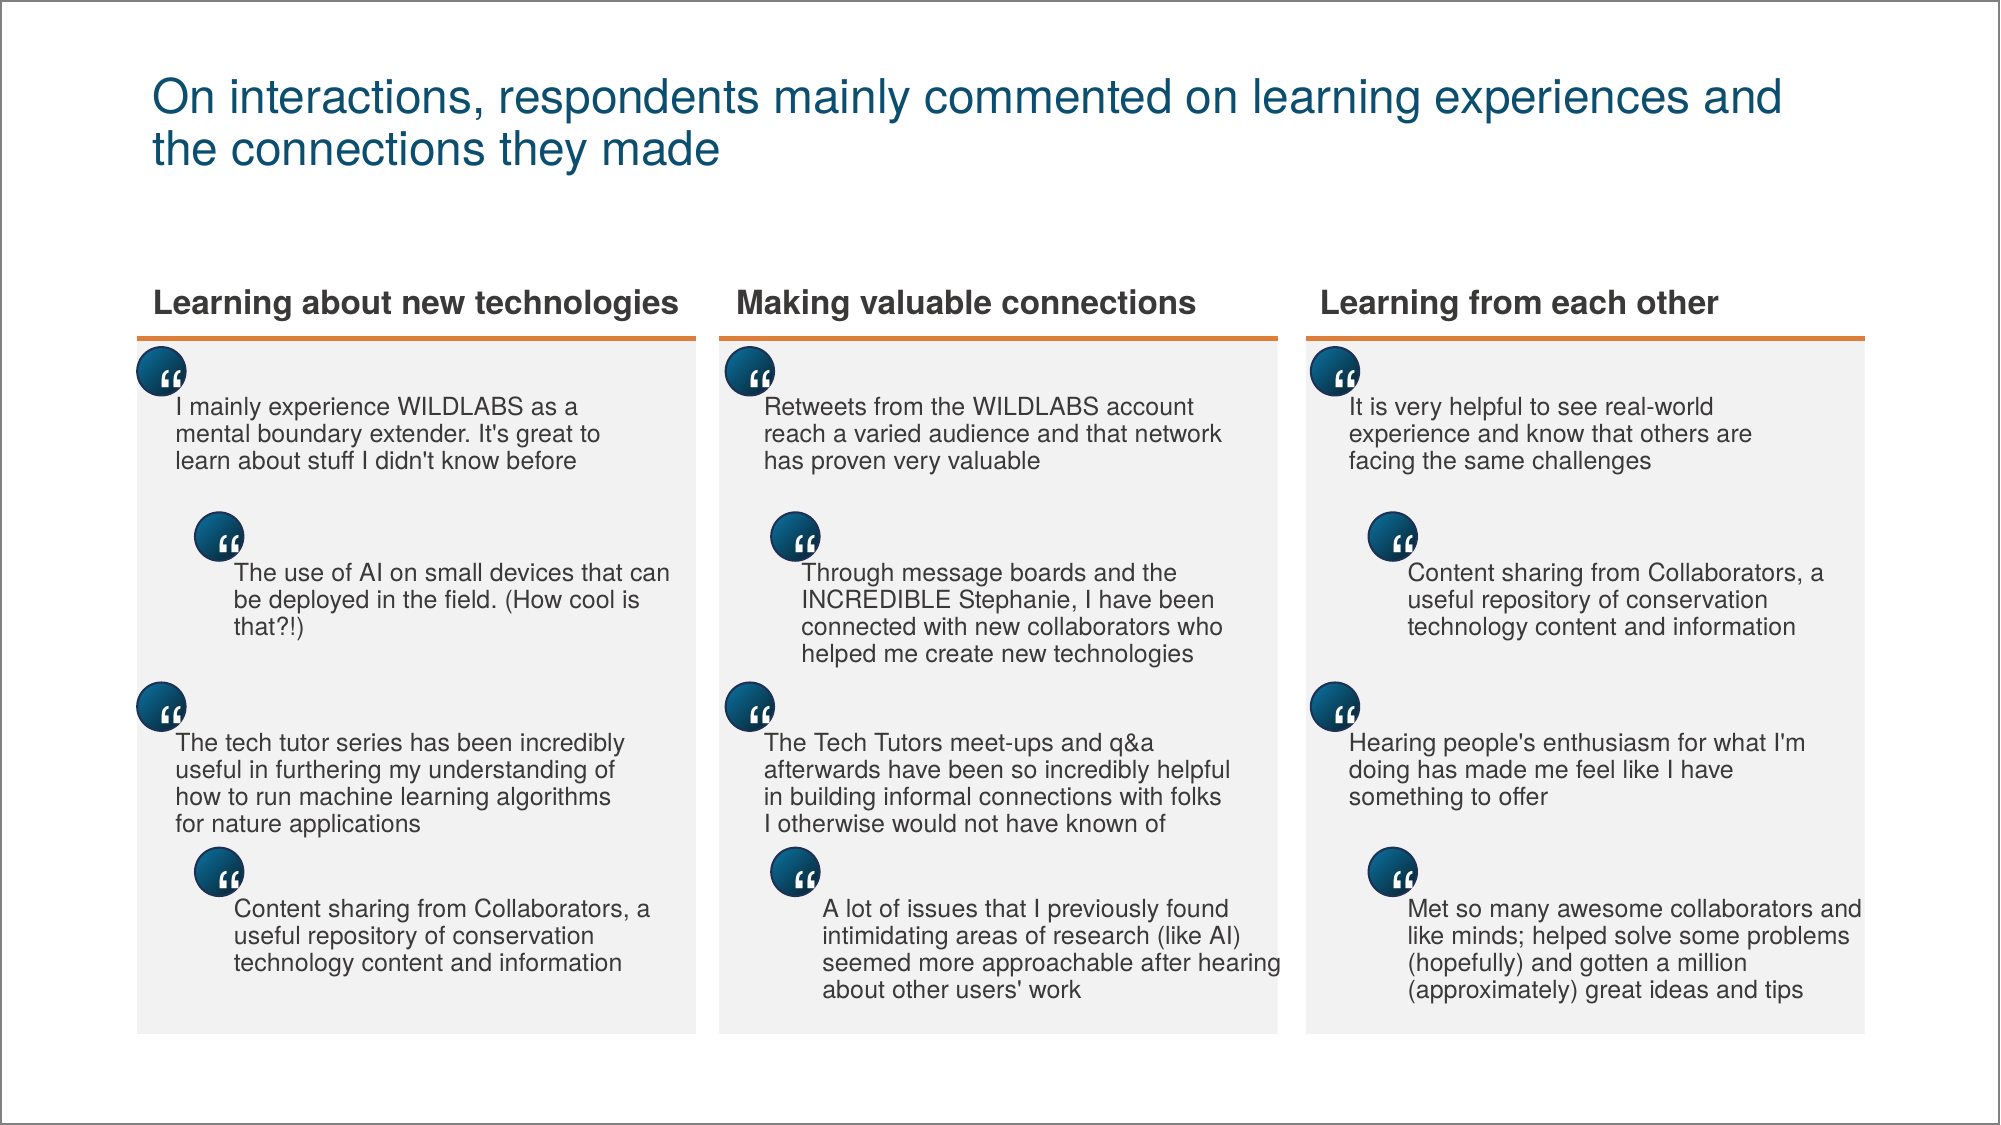

# On interactions, respondents mainly commented on learning experiences and the connections they made
Learning about new technologies
Making valuable connections
Learning from each other

“
“
“
I mainly experience WILDLABS as a mental boundary extender. It's great to learn about stuff I didn't know before
Retweets from the WILDLABS account reach a varied audience and that network has proven very valuable
It is very helpful to see real-world experience and know that others are facing the same challenges
“
“
“
The use of AI on small devices that can be deployed in the field. (How cool is that?!)
Through message boards and the INCREDIBLE Stephanie, I have been connected with new collaborators who helped me create new technologies
Content sharing from Collaborators, a useful repository of conservation technology content and information
“
“
“
The tech tutor series has been incredibly useful in furthering my understanding of how to run machine learning algorithms for nature applications
The Tech Tutors meet-ups and q&a afterwards have been so incredibly helpful in building informal connections with folks I otherwise would not have known of
Hearing people's enthusiasm for what I'm doing has made me feel like I have something to offer
“
“
“
Content sharing from Collaborators, a useful repository of conservation technology content and information
A lot of issues that I previously found intimidating areas of research (like AI) seemed more approachable after hearing about other users' work
Met so many awesome collaborators and like minds; helped solve some problems (hopefully) and gotten a million (approximately) great ideas and tips